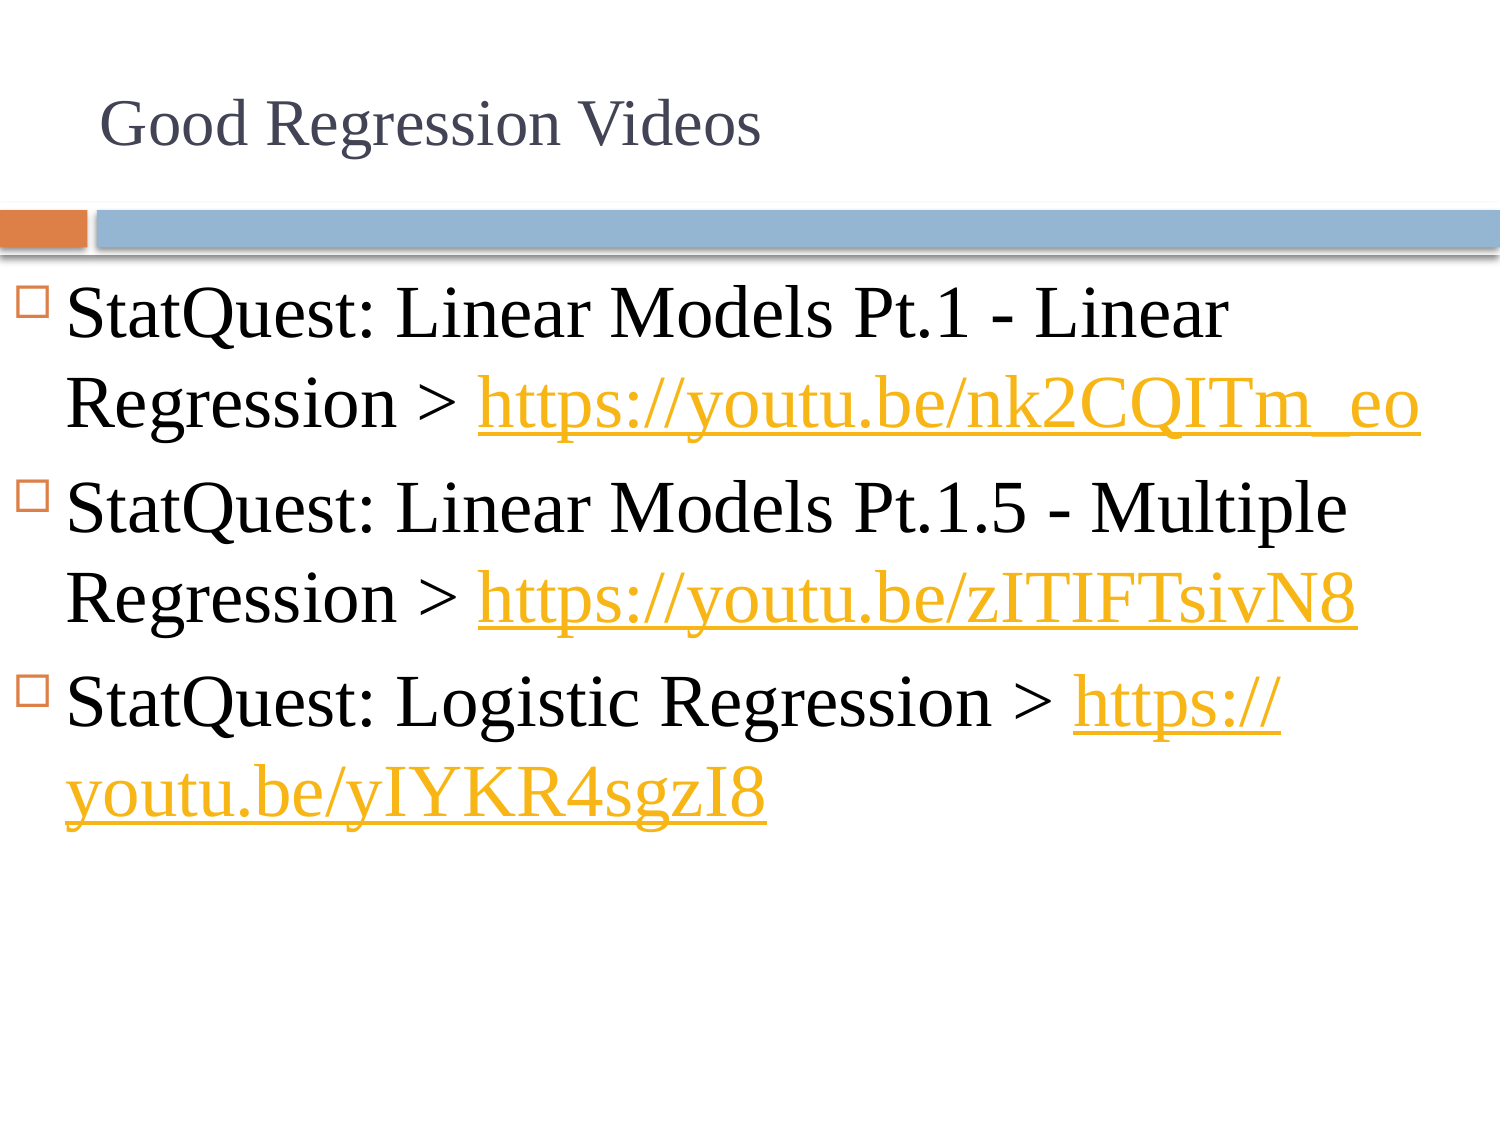

# Good Regression Videos
StatQuest: Linear Models Pt.1 - Linear Regression > https://youtu.be/nk2CQITm_eo
StatQuest: Linear Models Pt.1.5 - Multiple Regression > https://youtu.be/zITIFTsivN8
StatQuest: Logistic Regression > https://youtu.be/yIYKR4sgzI8